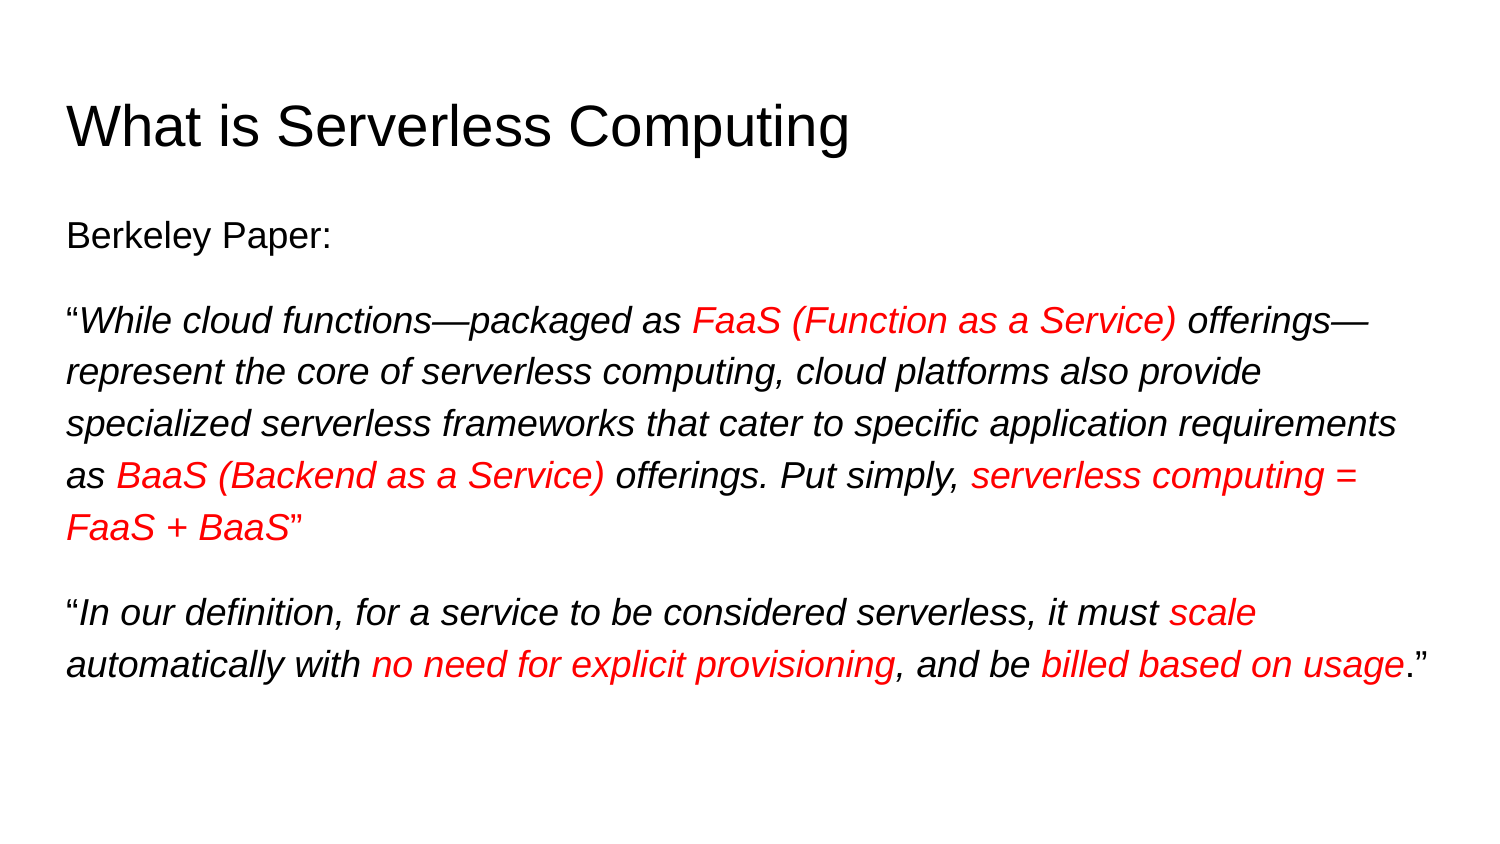

# What is Serverless Computing
Berkeley Paper:
“While cloud functions—packaged as FaaS (Function as a Service) offerings—represent the core of serverless computing, cloud platforms also provide specialized serverless frameworks that cater to specific application requirements as BaaS (Backend as a Service) offerings. Put simply, serverless computing = FaaS + BaaS”
“In our definition, for a service to be considered serverless, it must scale automatically with no need for explicit provisioning, and be billed based on usage.”